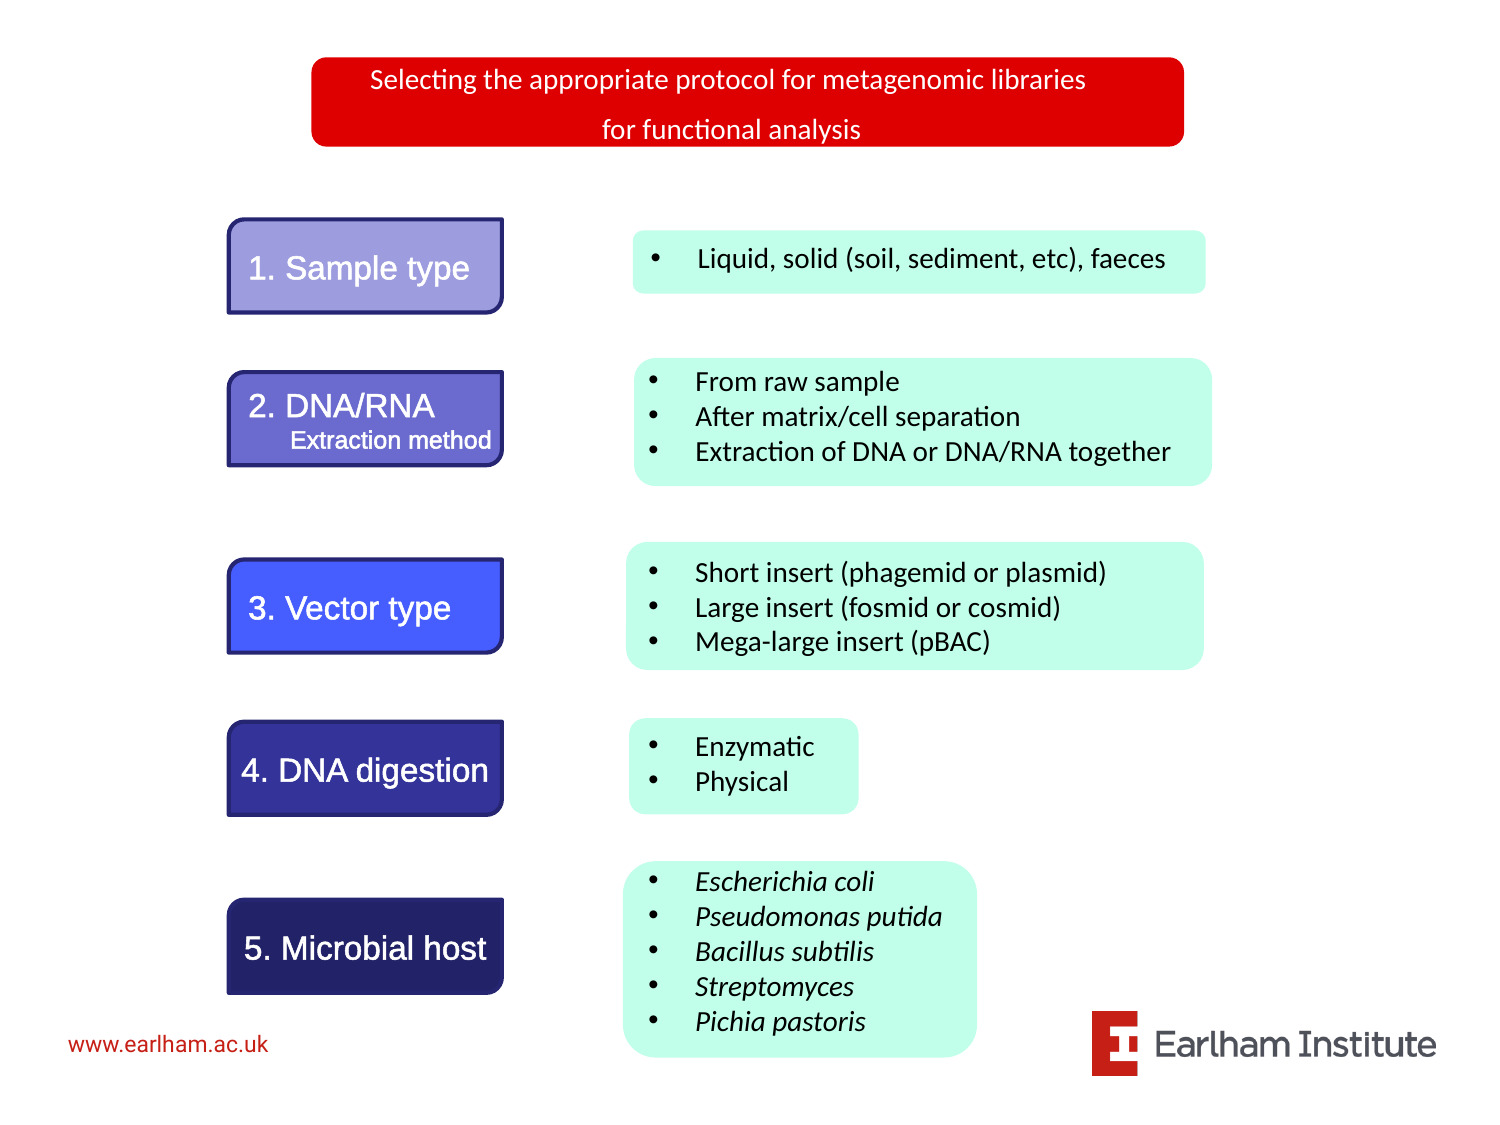

#
Selecting the appropriate protocol for metagenomic libraries
for functional analysis
a

1. Sample type

Liquid, solid (soil, sediment, etc), faeces

From raw sample
After matrix/cell separation
Extraction of DNA or DNA/RNA together

2. DNA/RNA
      Extraction method

Short insert (phagemid or plasmid)
Large insert (fosmid or cosmid)
Mega-large insert (pBAC)
3. Vector type

Enzymatic
Physical
4. DNA digestion
Escherichia coli
Pseudomonas putida
Bacillus subtilis
Streptomyces
Pichia pastoris

5. Microbial host